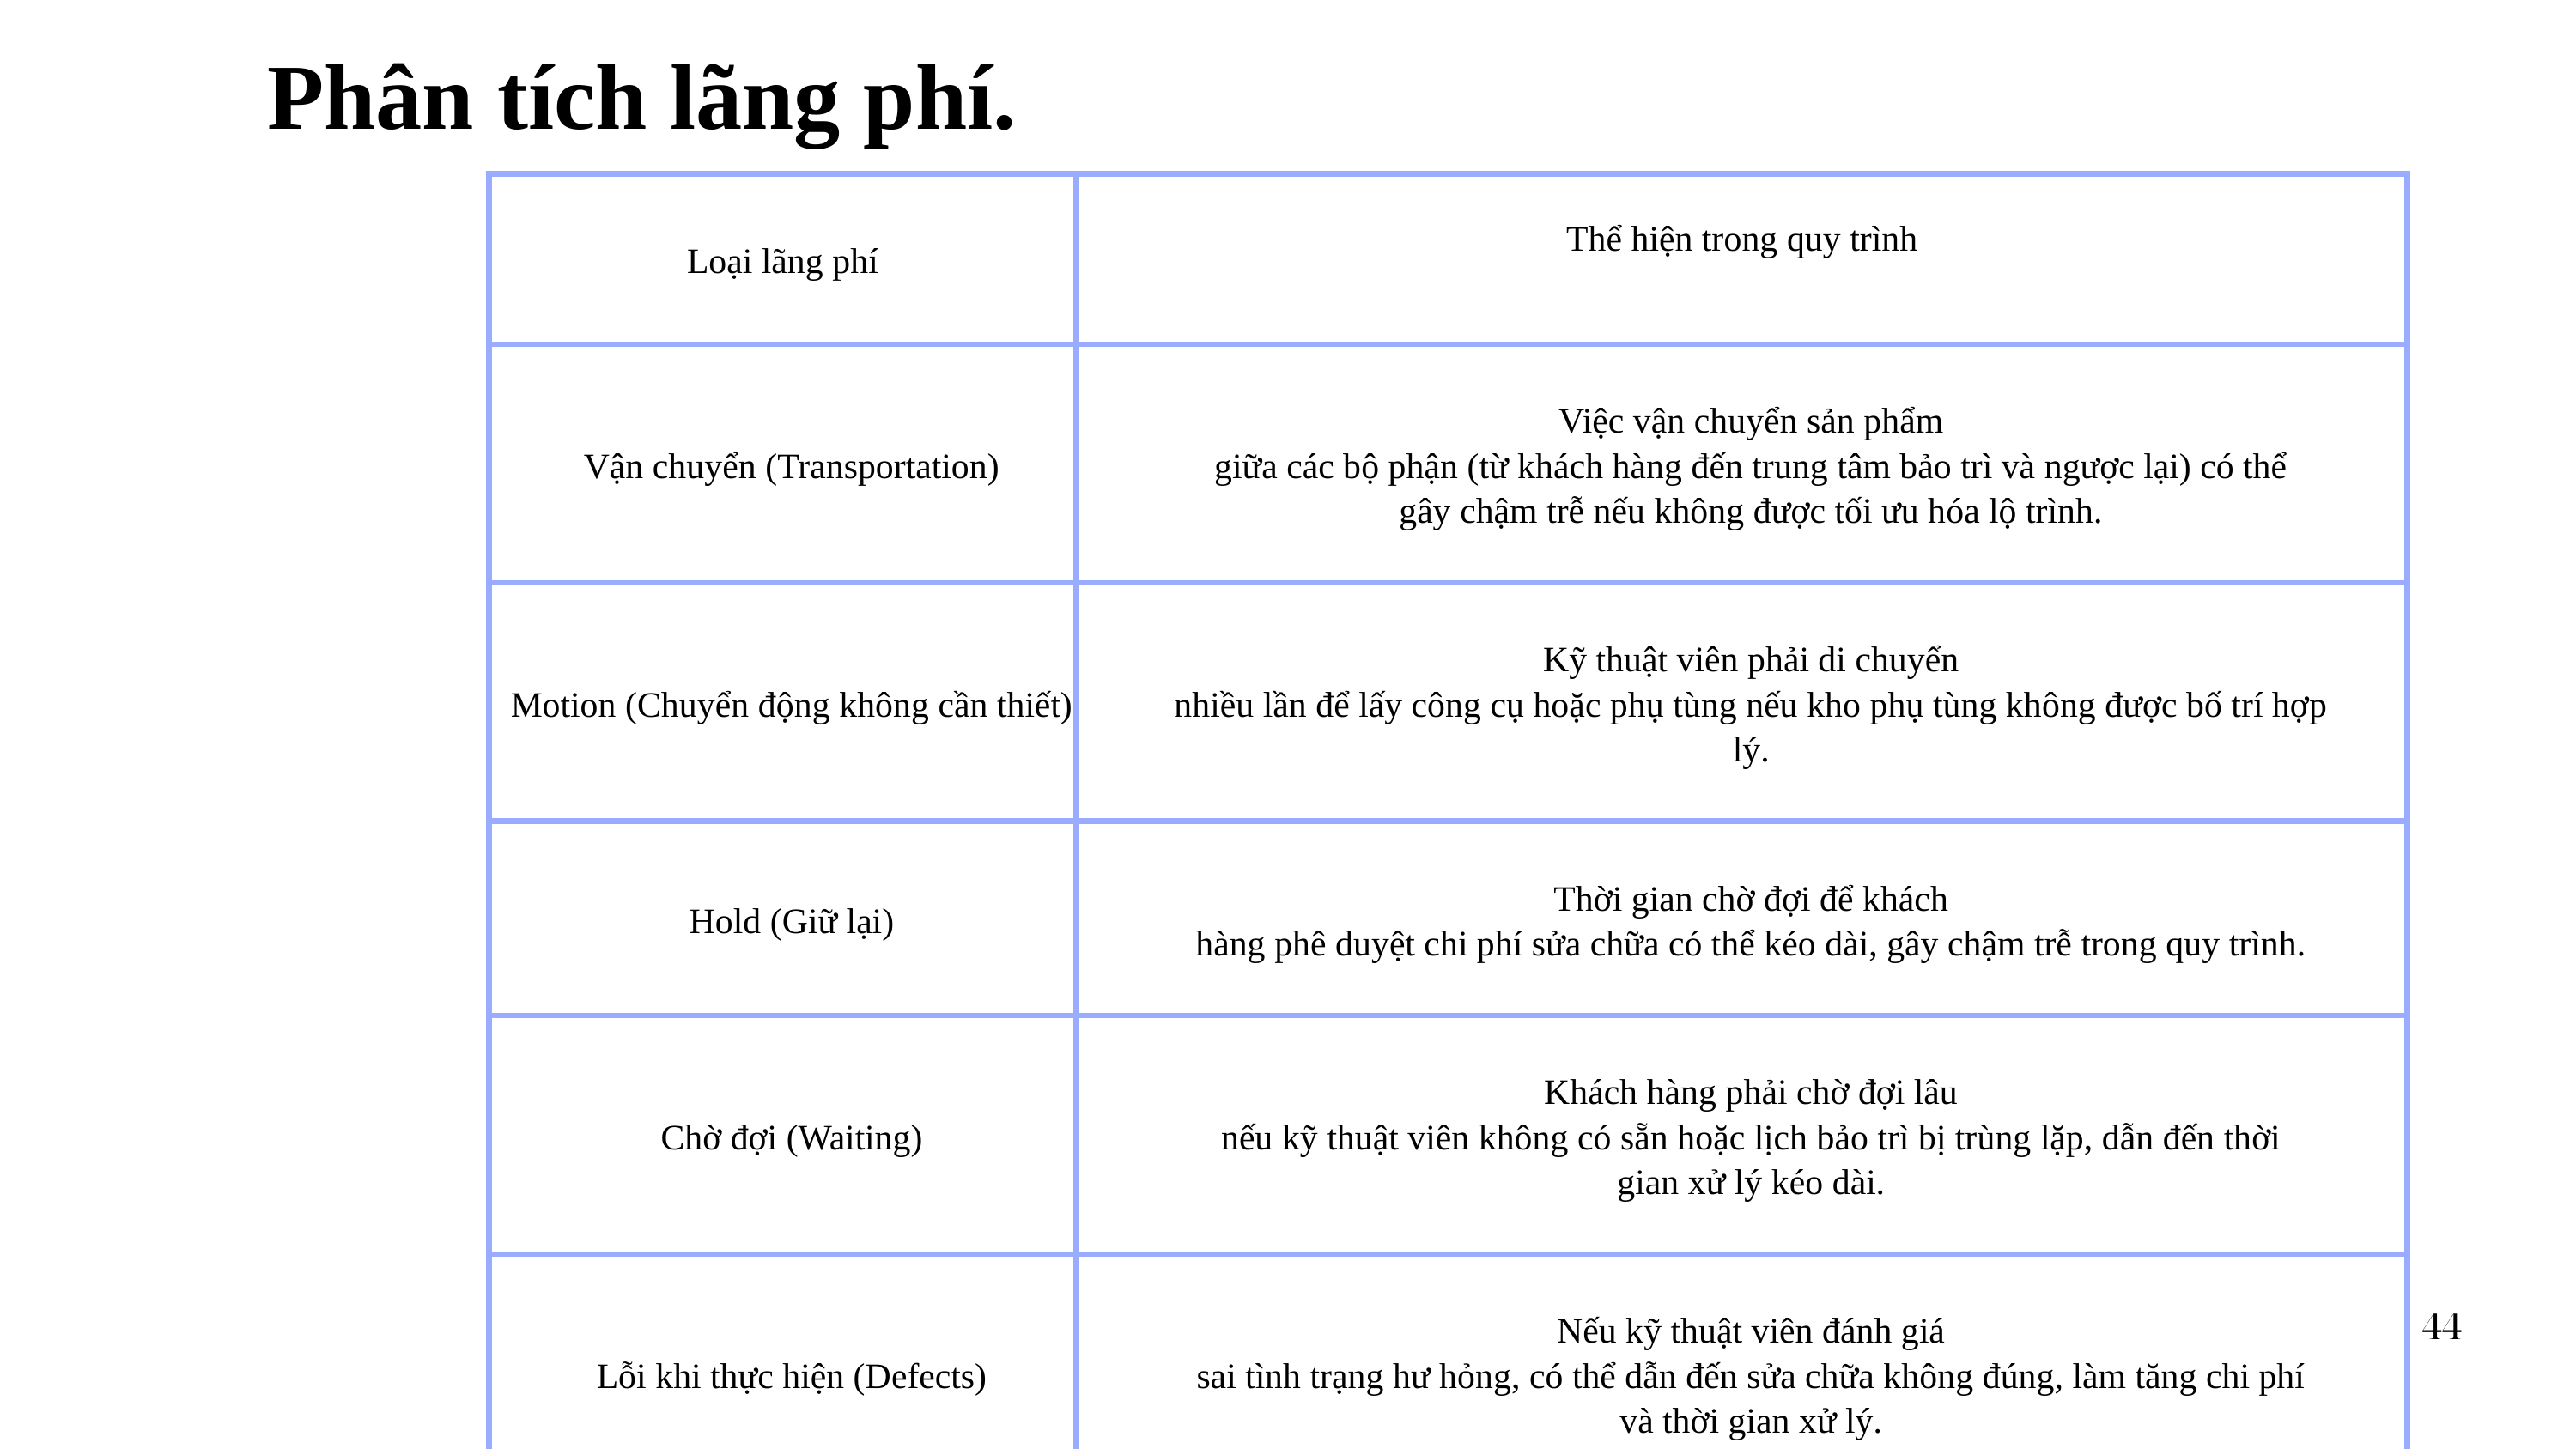

Phân tích lãng phí.
| Loại lãng phí | Thể hiện trong quy trình |
| --- | --- |
| Vận chuyển (Transportation) | Việc vận chuyển sản phẩm giữa các bộ phận (từ khách hàng đến trung tâm bảo trì và ngược lại) có thể gây chậm trễ nếu không được tối ưu hóa lộ trình. |
| Motion (Chuyển động không cần thiết) | Kỹ thuật viên phải di chuyển nhiều lần để lấy công cụ hoặc phụ tùng nếu kho phụ tùng không được bố trí hợp lý. |
| Hold (Giữ lại) | Thời gian chờ đợi để khách hàng phê duyệt chi phí sửa chữa có thể kéo dài, gây chậm trễ trong quy trình. |
| Chờ đợi (Waiting) | Khách hàng phải chờ đợi lâu nếu kỹ thuật viên không có sẵn hoặc lịch bảo trì bị trùng lặp, dẫn đến thời gian xử lý kéo dài. |
| Lỗi khi thực hiện (Defects) | Nếu kỹ thuật viên đánh giá sai tình trạng hư hỏng, có thể dẫn đến sửa chữa không đúng, làm tăng chi phí và thời gian xử lý. |
44